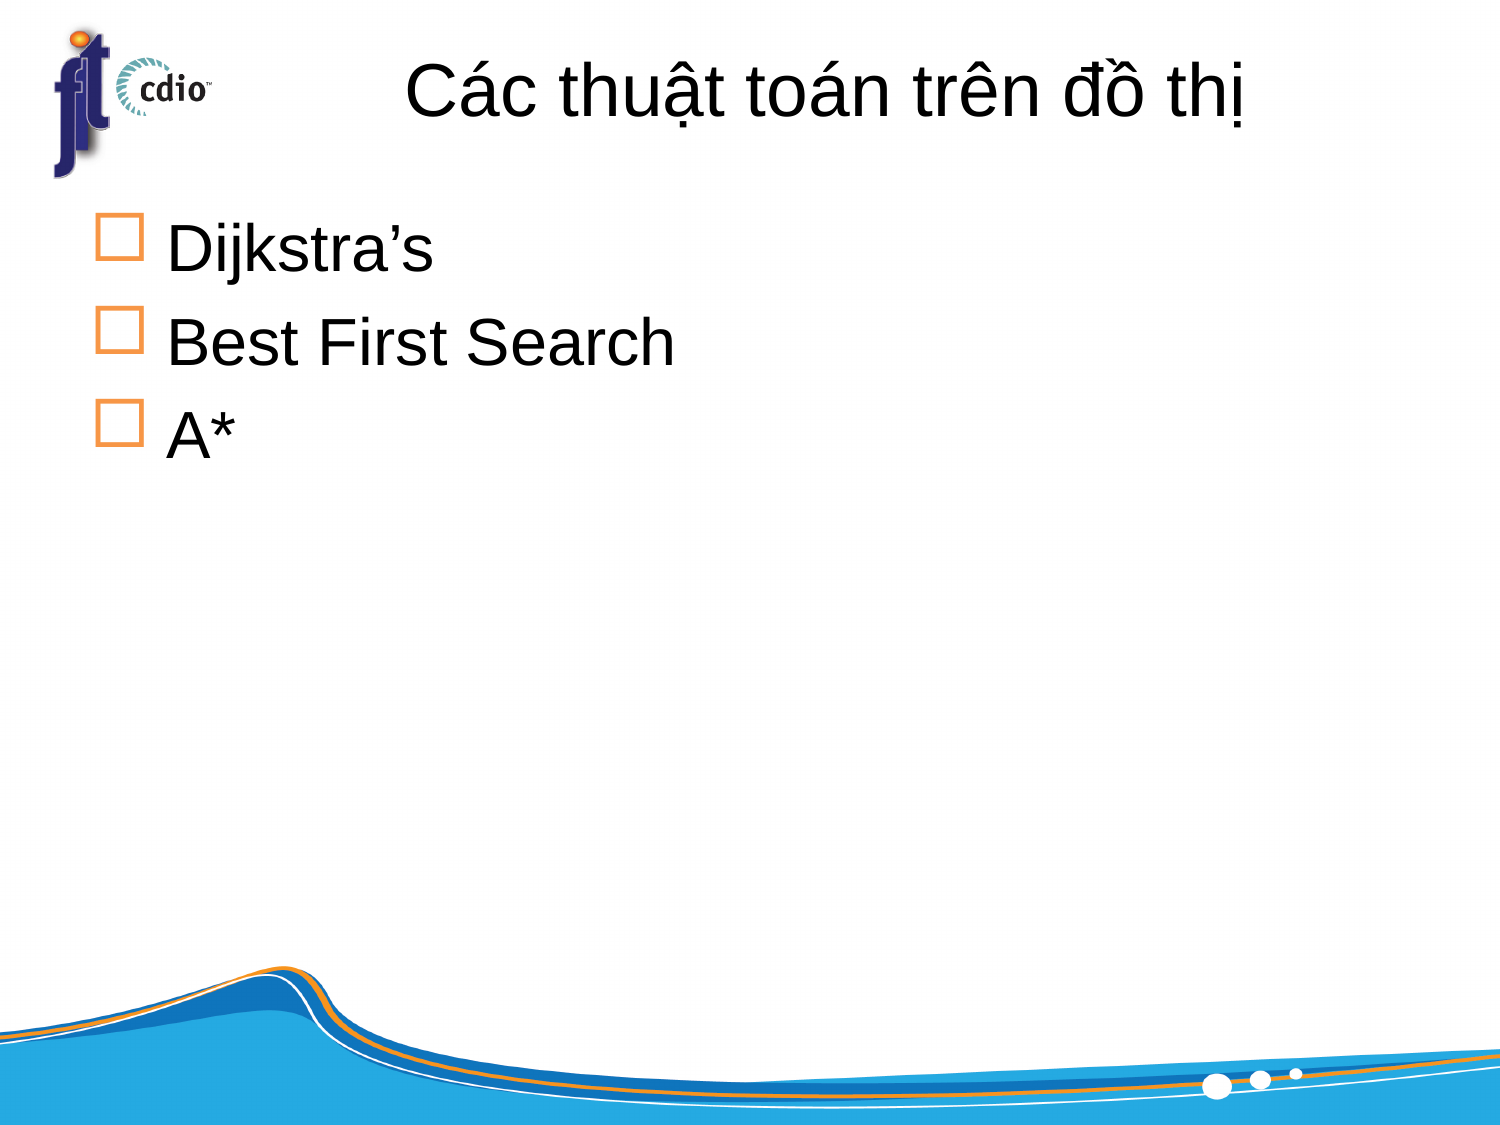

# Các thuật toán trên đồ thị
Dijkstra’s
Best First Search
A*